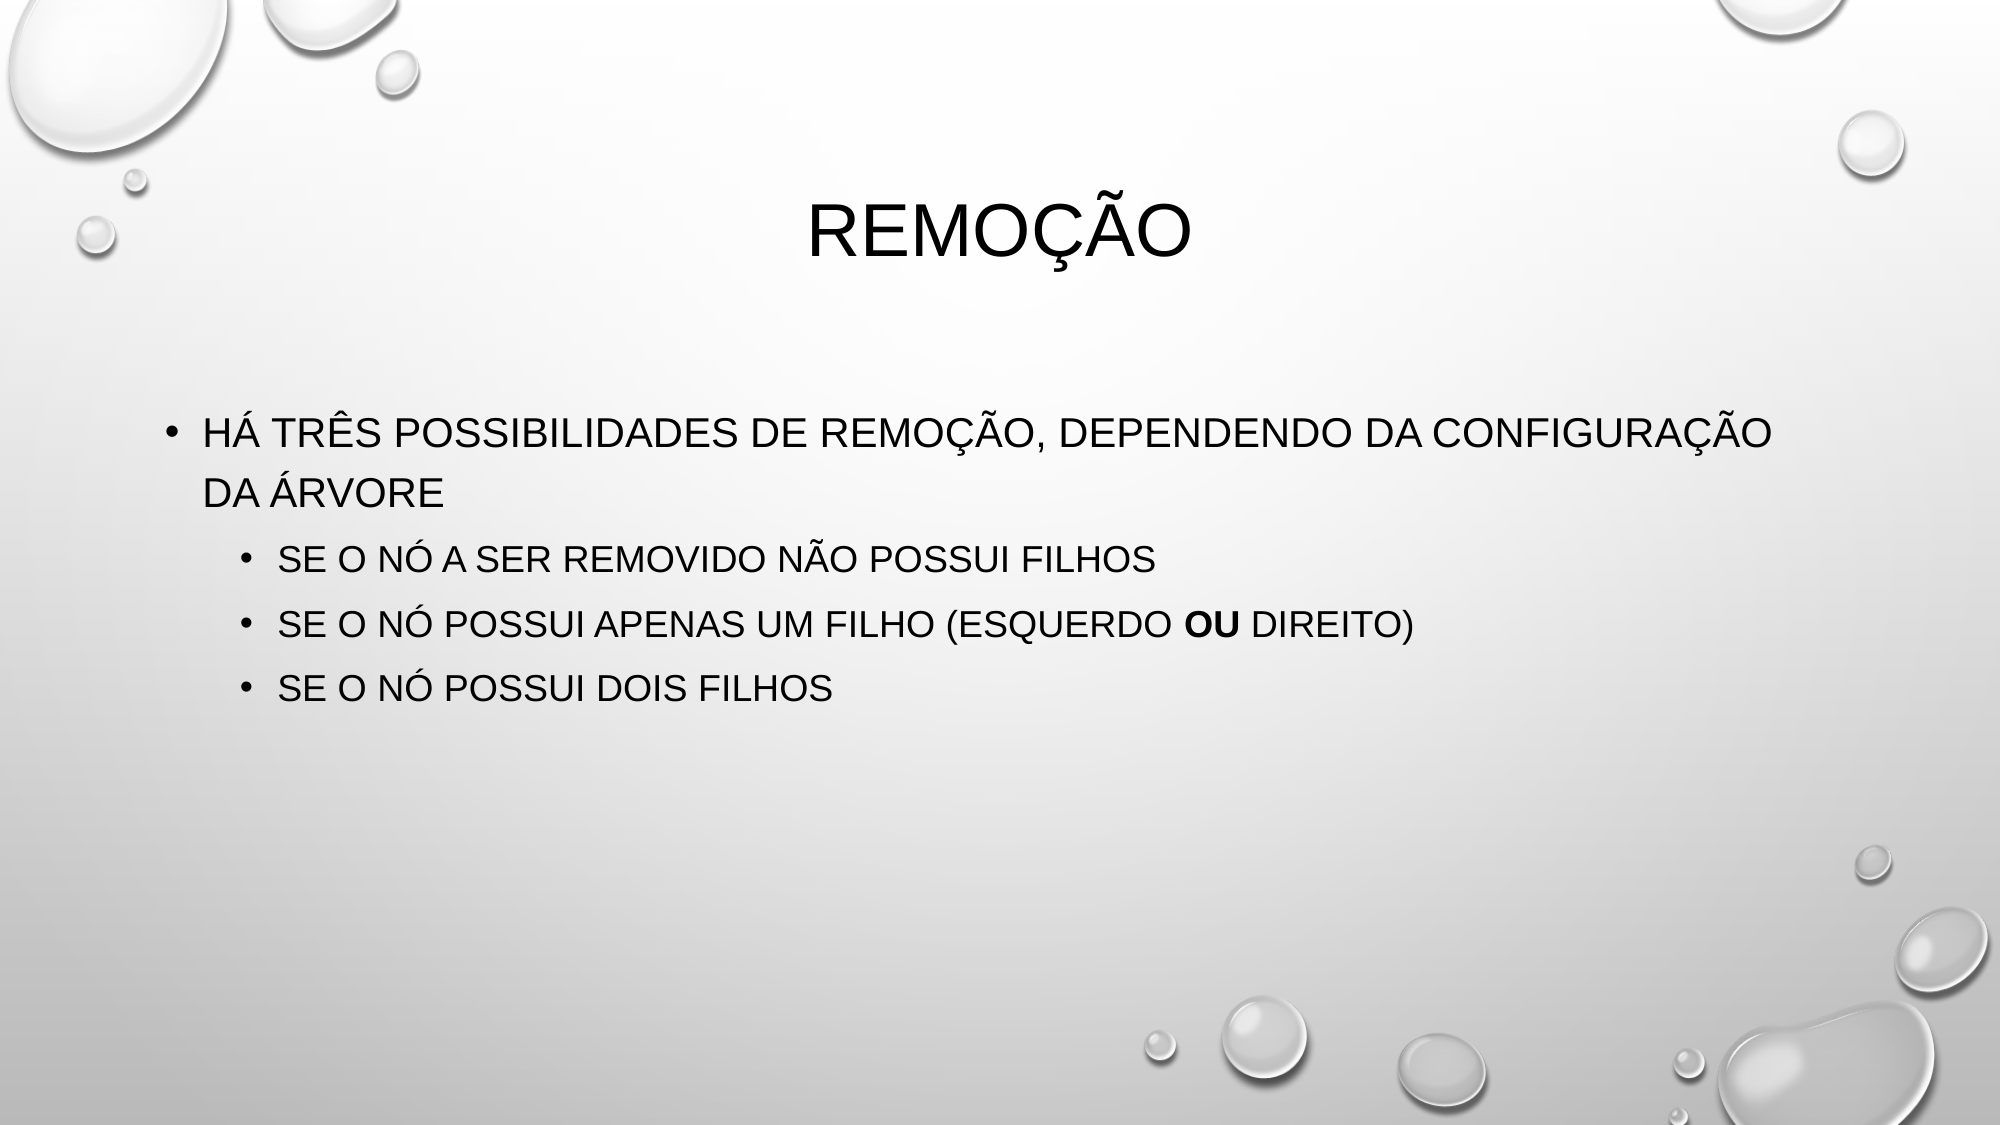

# Remoção
Há três possibilidades de remoção, dependendo da configuração da árvore
Se o nó a ser removido não possui filhos
Se o nó possui apenas um filho (esquerdo ou Direito)
Se o nó possui dois filhos